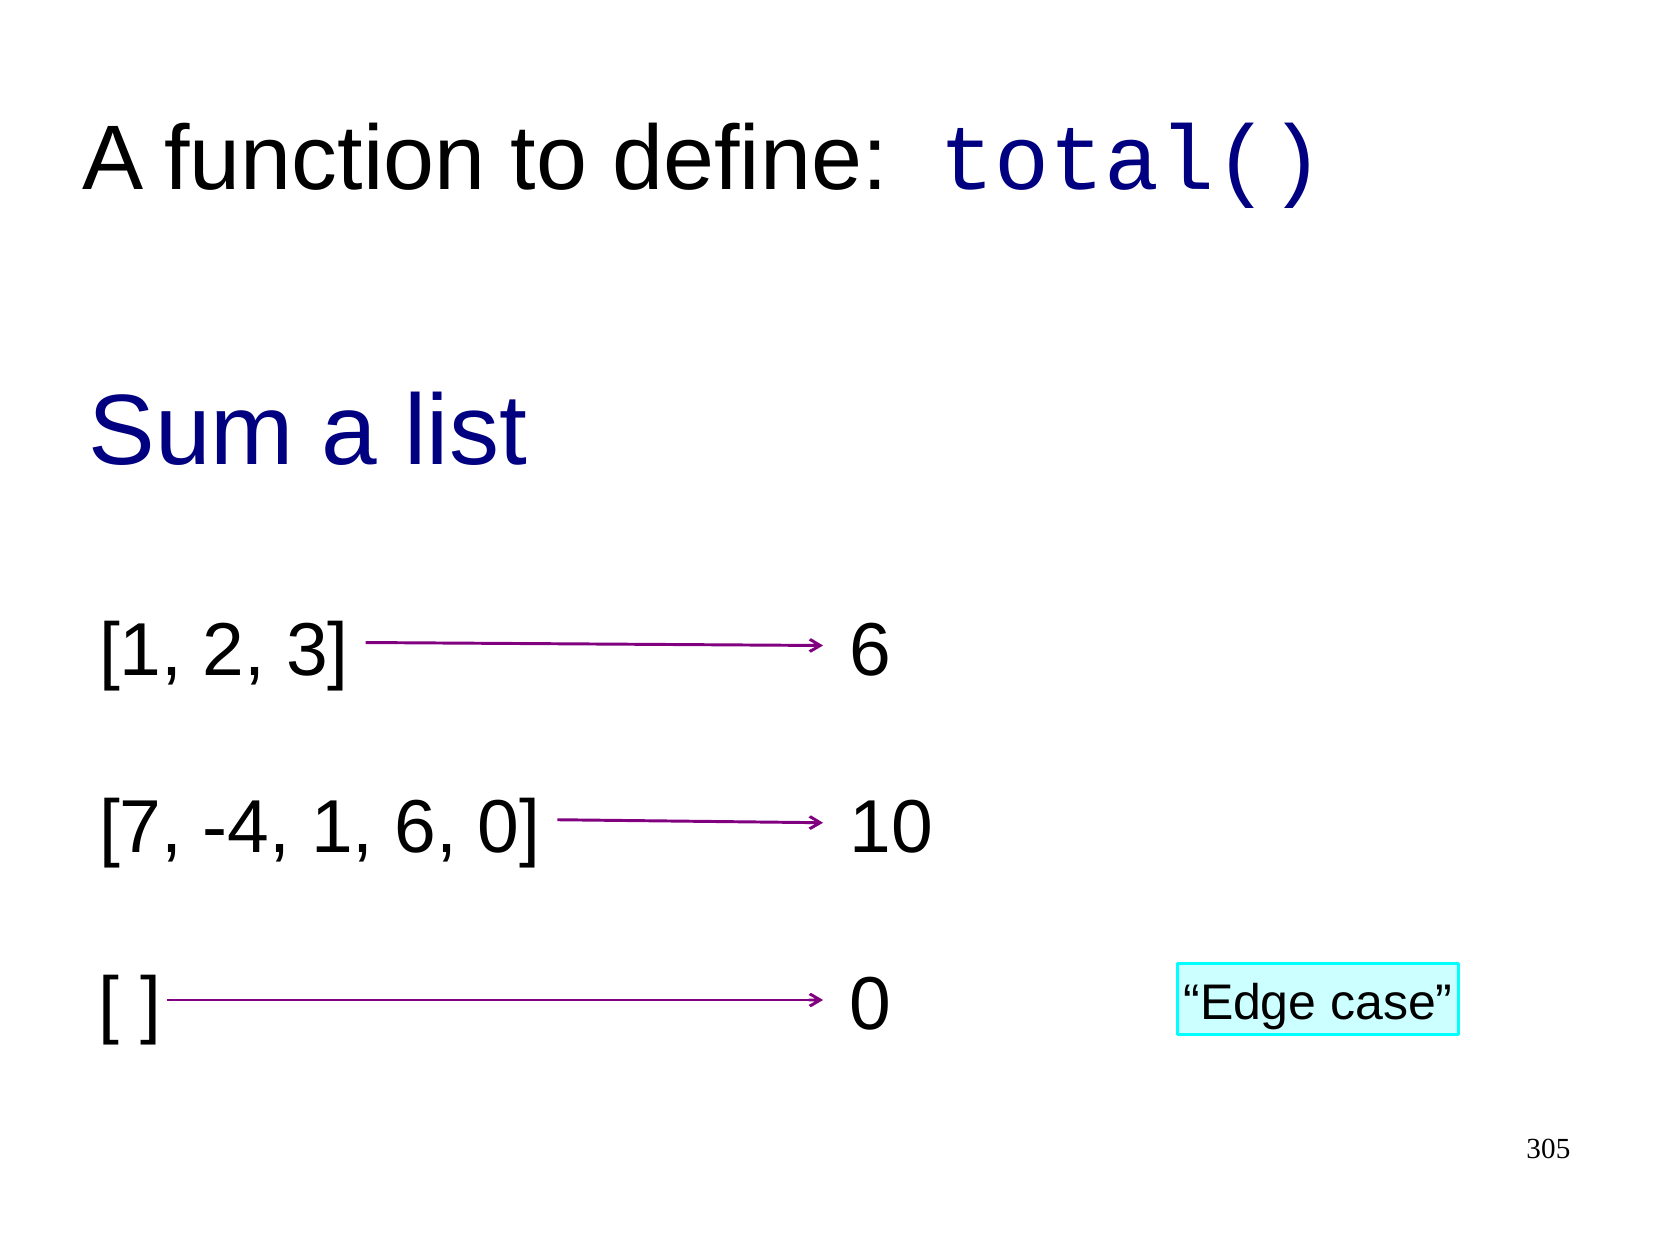

A function to define:  total()
Sum a list
[1, 2, 3]
 6
[7, -4, 1, 6, 0]
 10
[ ]
 0
“Edge case”
305